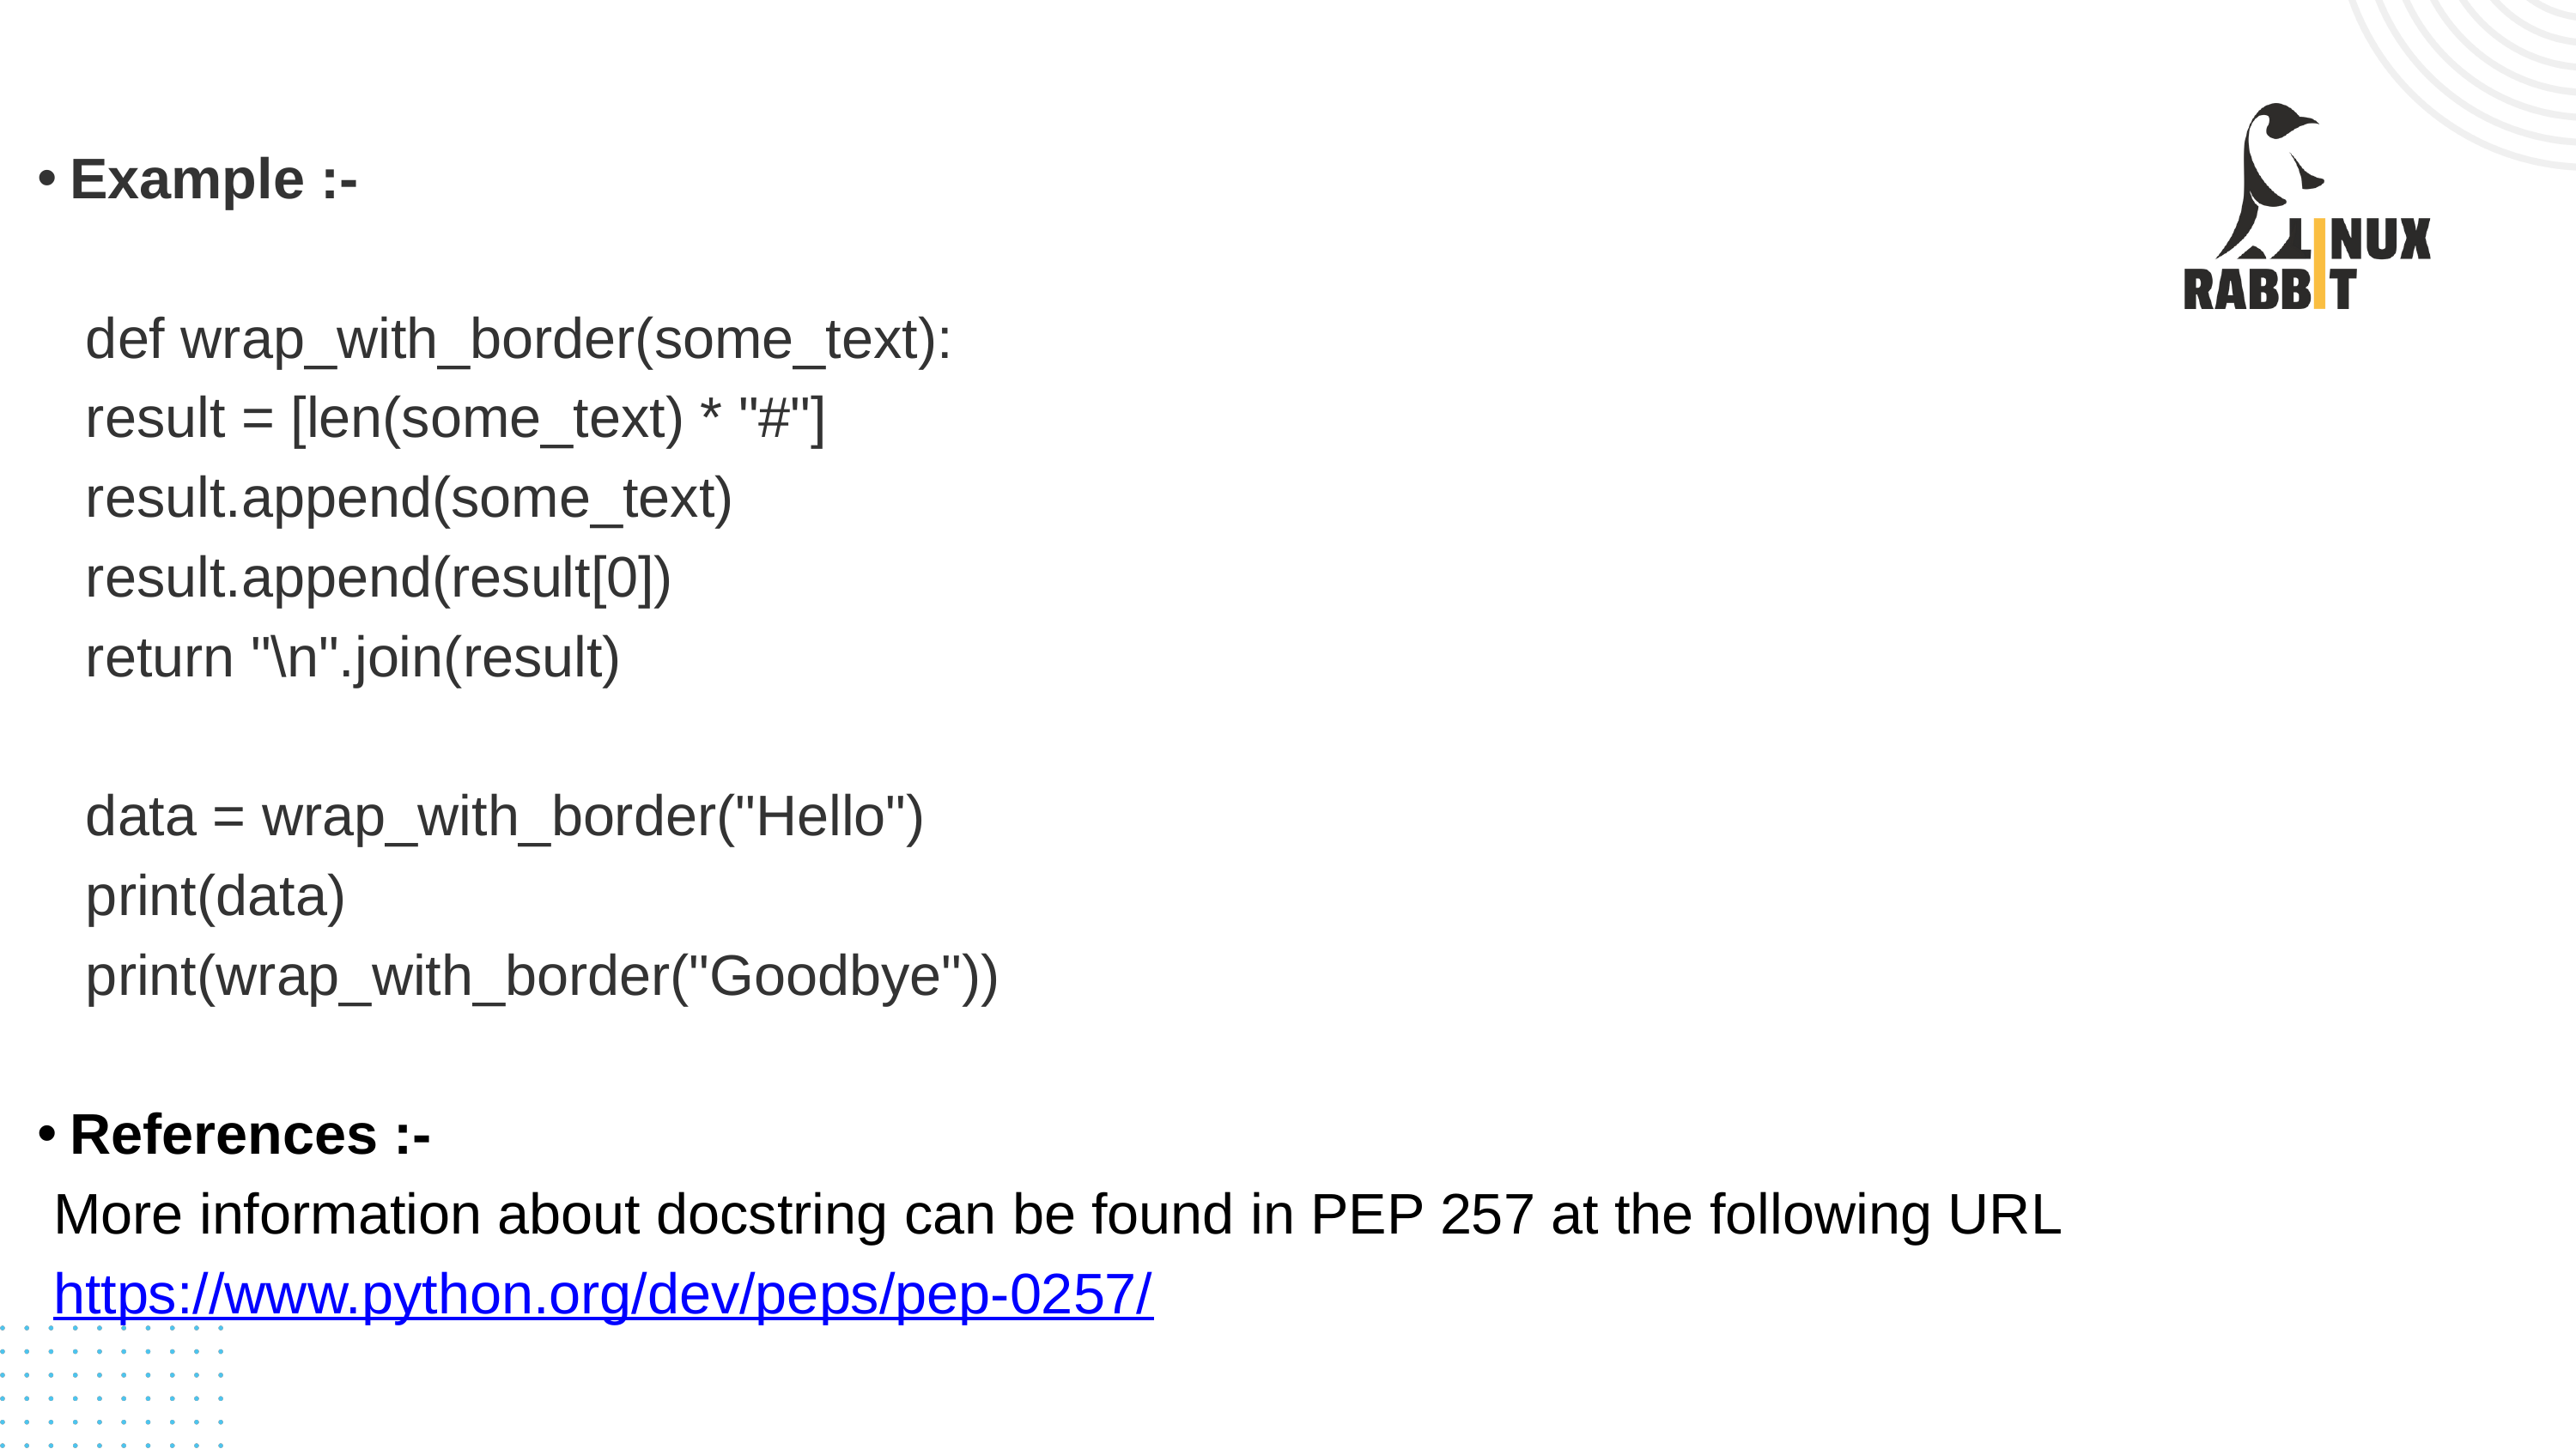

# Example :-

	def wrap_with_border(some_text):
	result = [len(some_text) * "#"]
	result.append(some_text)
	result.append(result[0])
	return "\n".join(result)

	data = wrap_with_border("Hello")
	print(data)
	print(wrap_with_border("Goodbye"))

References :-
 More information about docstring can be found in PEP 257 at the following URL
 https://www.python.org/dev/peps/pep-0257/